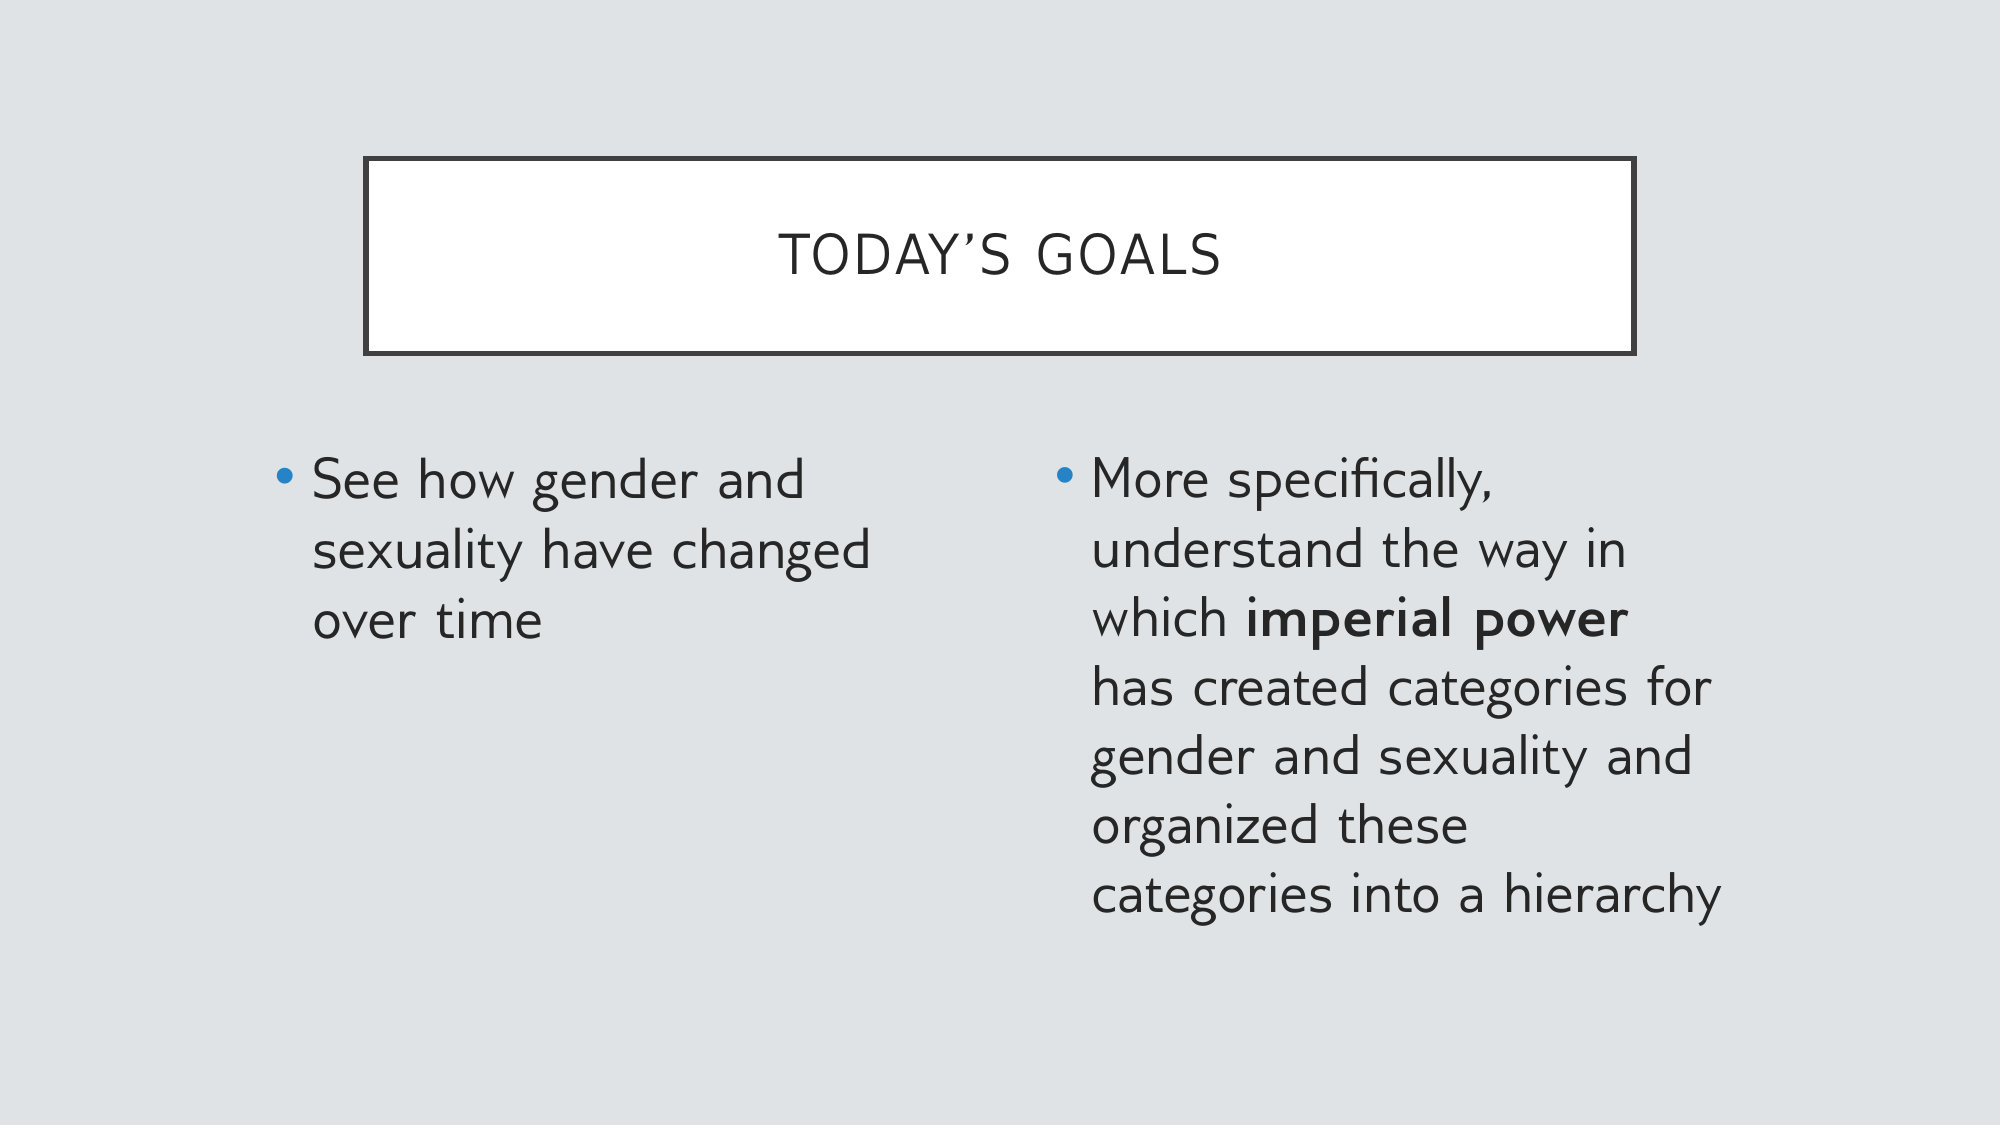

# Today’s Goals
See how gender and sexuality have changed over time
More specifically, understand the way in which imperial power has created categories for gender and sexuality and organized these categories into a hierarchy